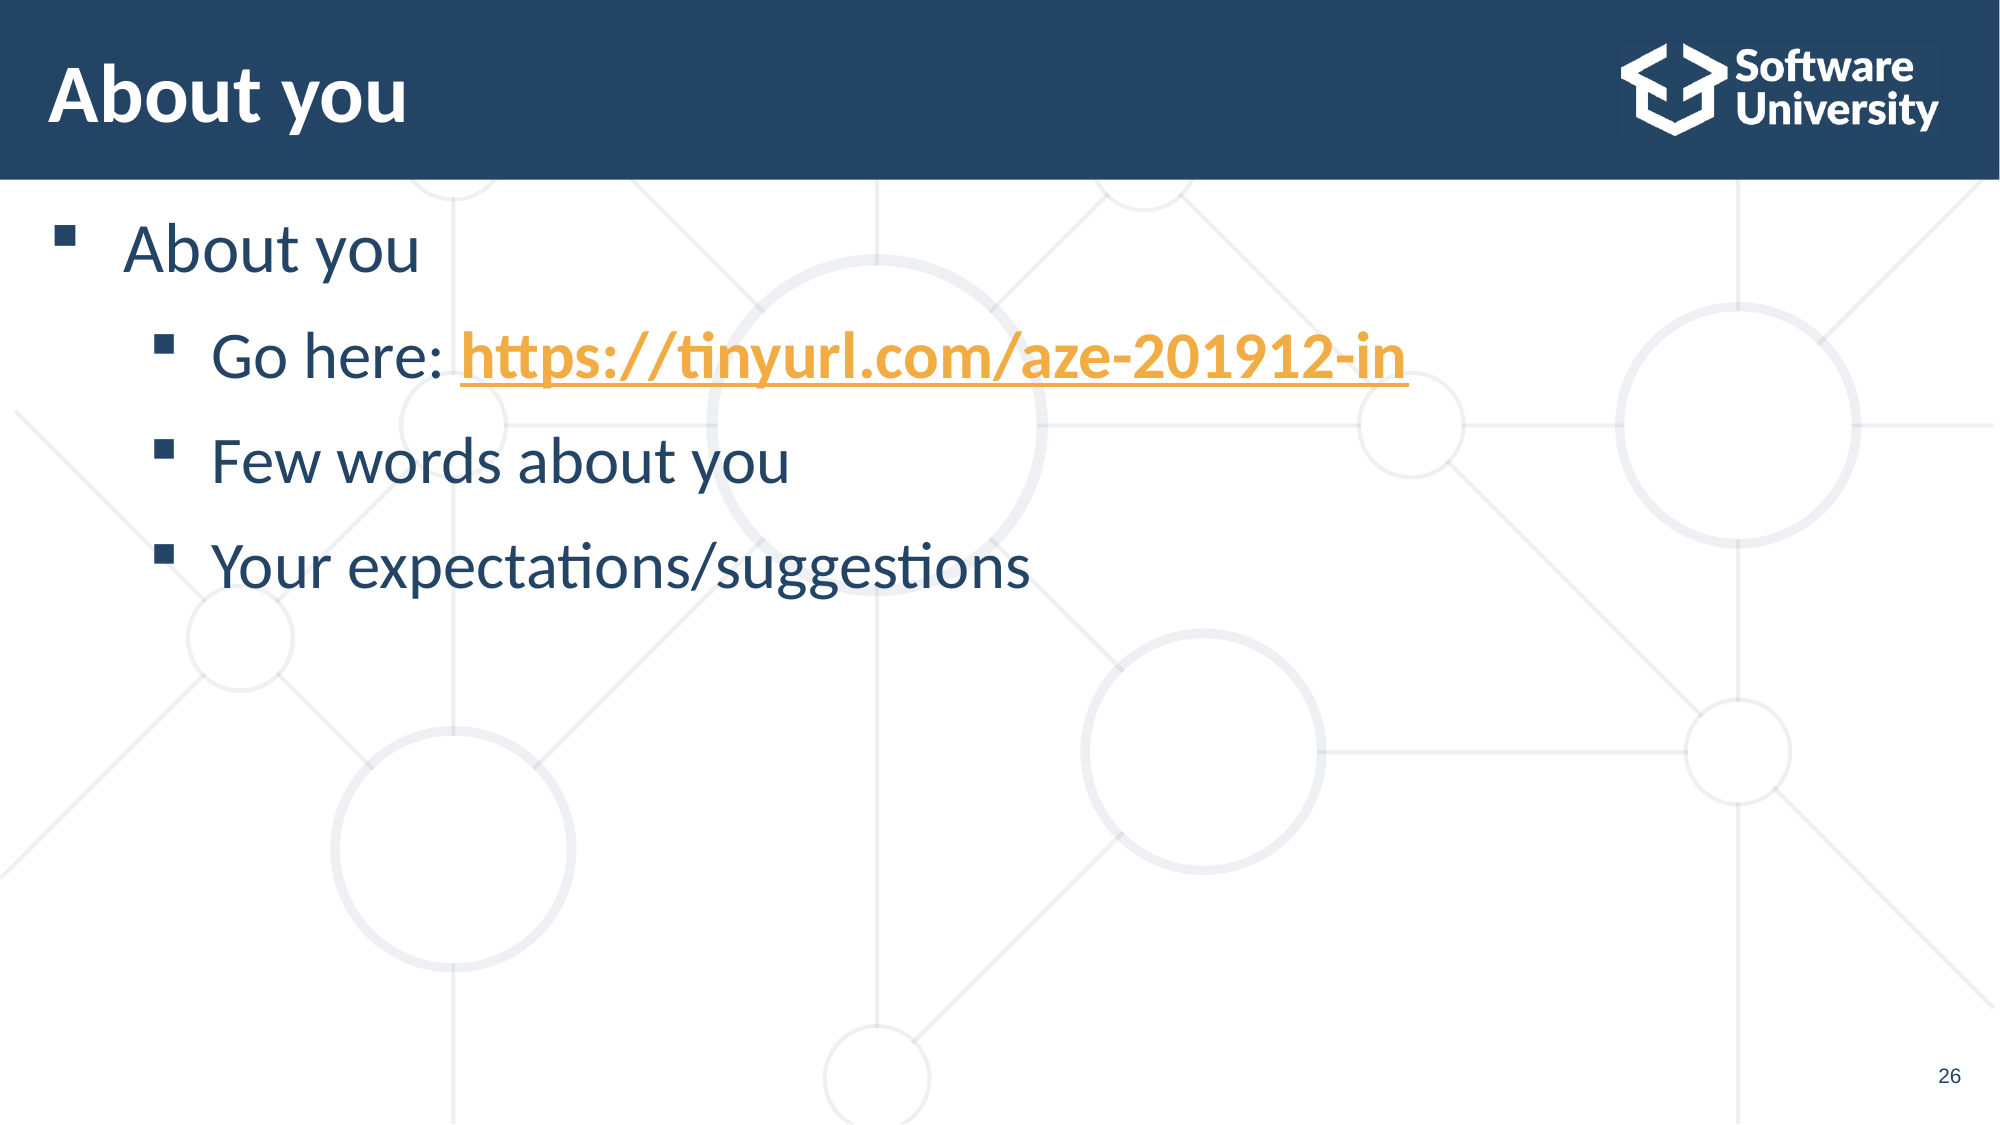

# About you
About you
Go here: https://tinyurl.com/aze-201912-in
Few words about you
Your expectations/suggestions
26